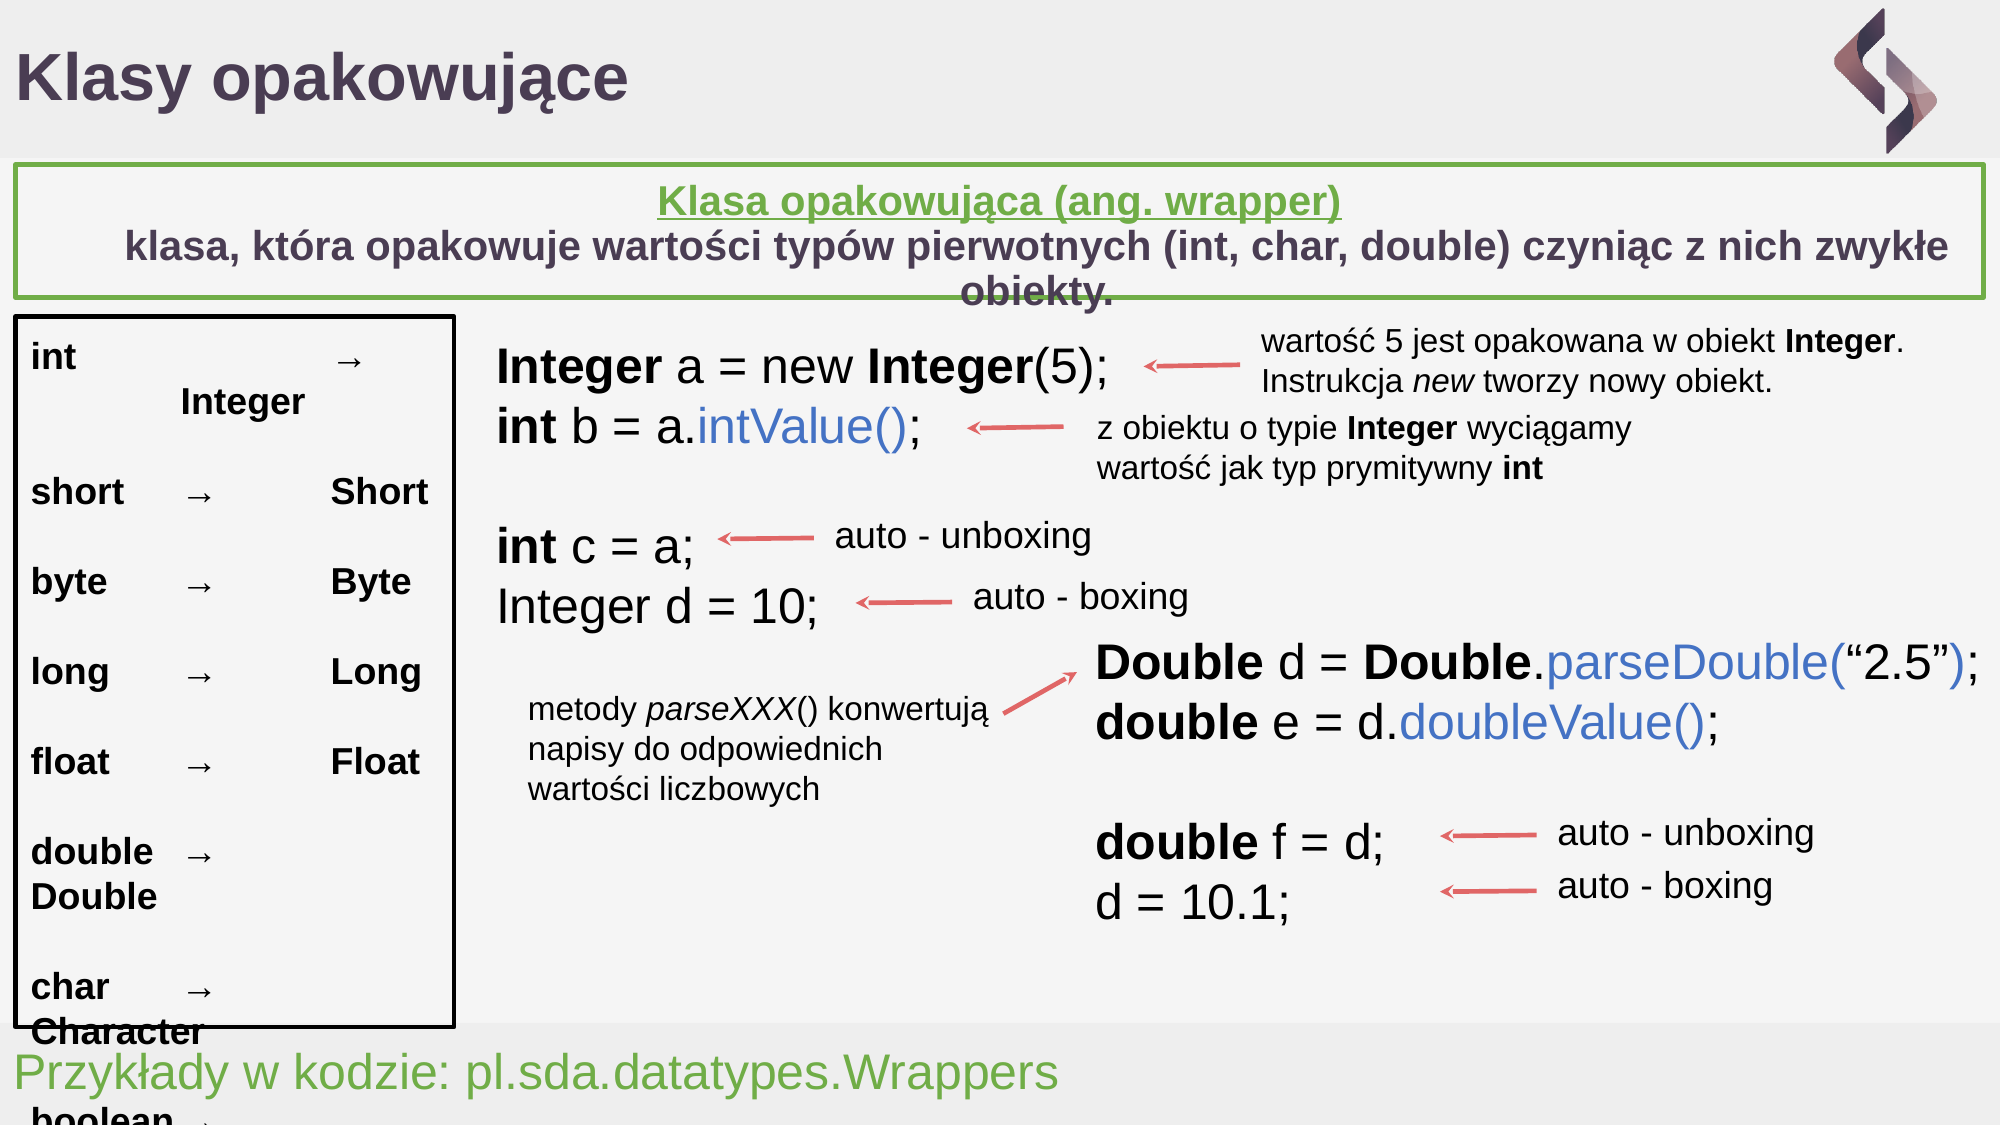

# Klasy opakowujące
Klasa opakowująca (ang. wrapper)
klasa, która opakowuje wartości typów pierwotnych (int, char, double) czyniąc z nich zwykłe obiekty.

wartość 5 jest opakowana w obiekt Integer. Instrukcja new tworzy nowy obiekt.
int 		→ 	Integer

short 	→	Short

byte	→ 	Byte

long	→ 	Long

float 	→ 	Float

double  	→ 	Double

char 	→ 	Character

boolean	→ 	Boolean
Integer a = new Integer(5);
int b = a.intValue();

int c = a;
Integer d = 10;
z obiektu o typie Integer wyciągamy wartość jak typ prymitywny int
auto - unboxing
auto - boxing
Double d = Double.parseDouble(“2.5”);
double e = d.doubleValue();

double f = d;
d = 10.1;
metody parseXXX() konwertują napisy do odpowiednich wartości liczbowych
auto - unboxing
auto - boxing
Przykłady w kodzie: pl.sda.datatypes.Wrappers